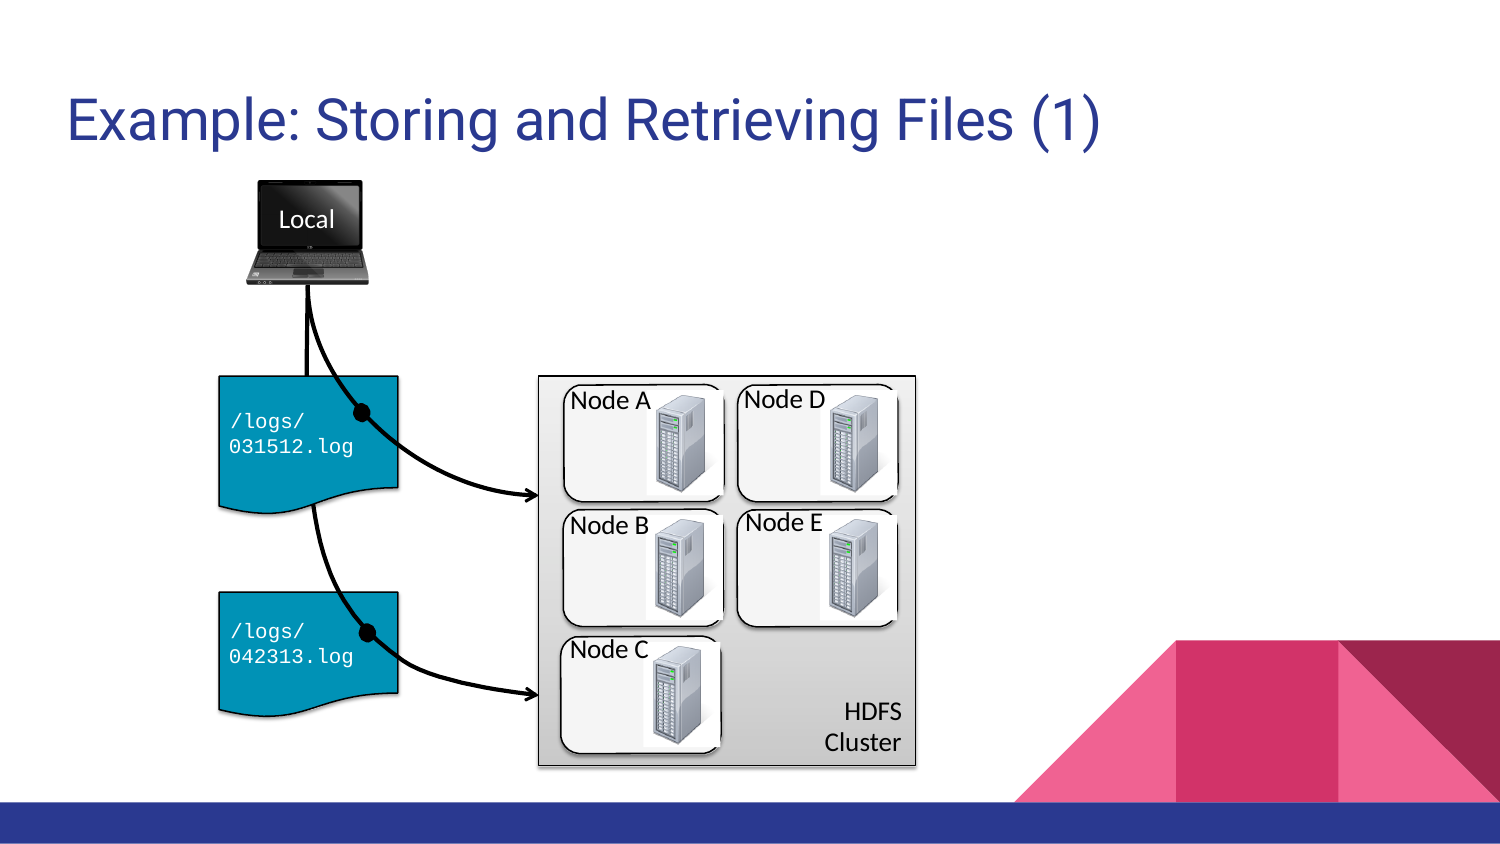

# Example: Storing and Retrieving Files (1)

Local

Node D
Node A

/logs/ 031512.log

Node E

Node B

/logs/ 042313.log

Node C

HDFS
Cluster